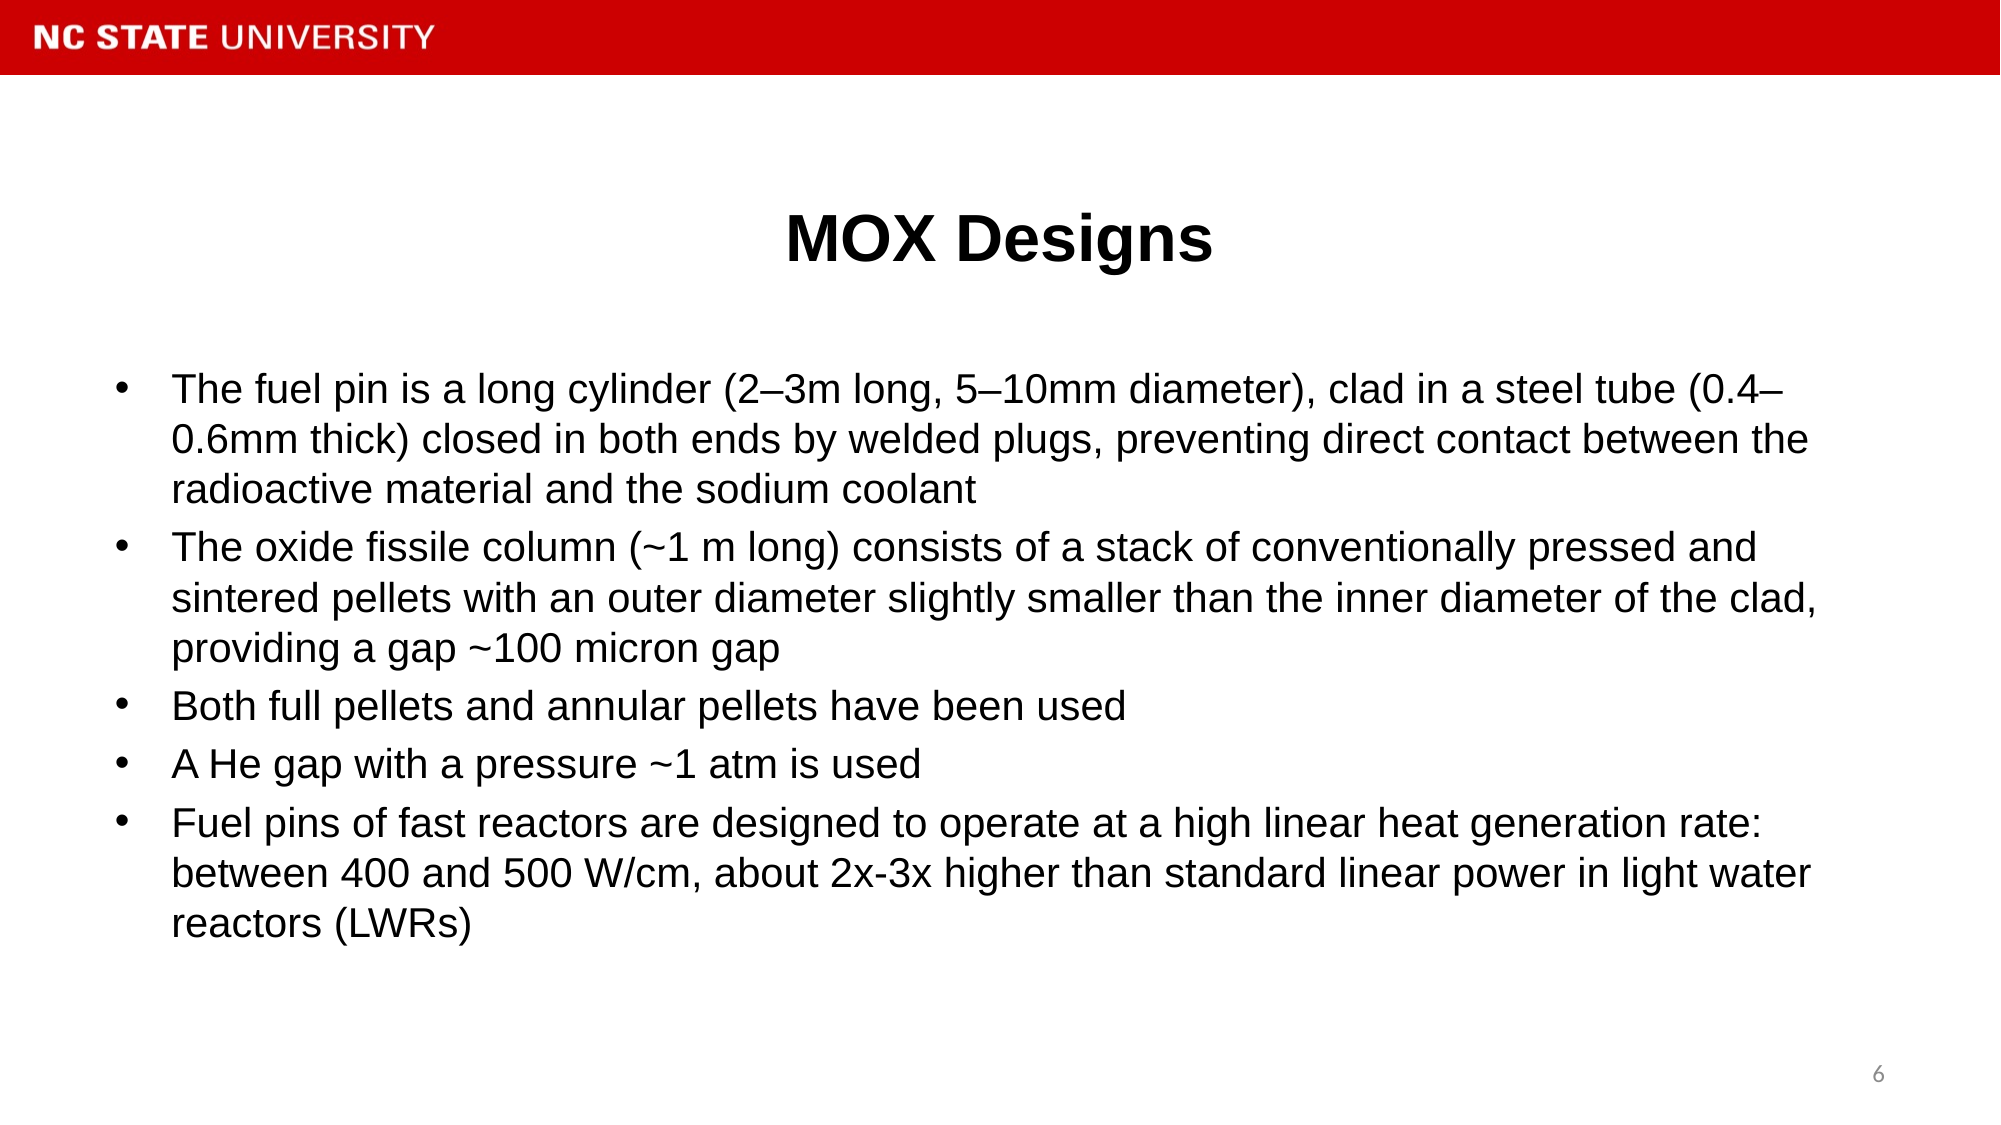

# MOX Designs
The fuel pin is a long cylinder (2–3m long, 5–10mm diameter), clad in a steel tube (0.4–0.6mm thick) closed in both ends by welded plugs, preventing direct contact between the radioactive material and the sodium coolant
The oxide fissile column (~1 m long) consists of a stack of conventionally pressed and sintered pellets with an outer diameter slightly smaller than the inner diameter of the clad, providing a gap ~100 micron gap
Both full pellets and annular pellets have been used
A He gap with a pressure ~1 atm is used
Fuel pins of fast reactors are designed to operate at a high linear heat generation rate: between 400 and 500 W/cm, about 2x-3x higher than standard linear power in light water reactors (LWRs)

6